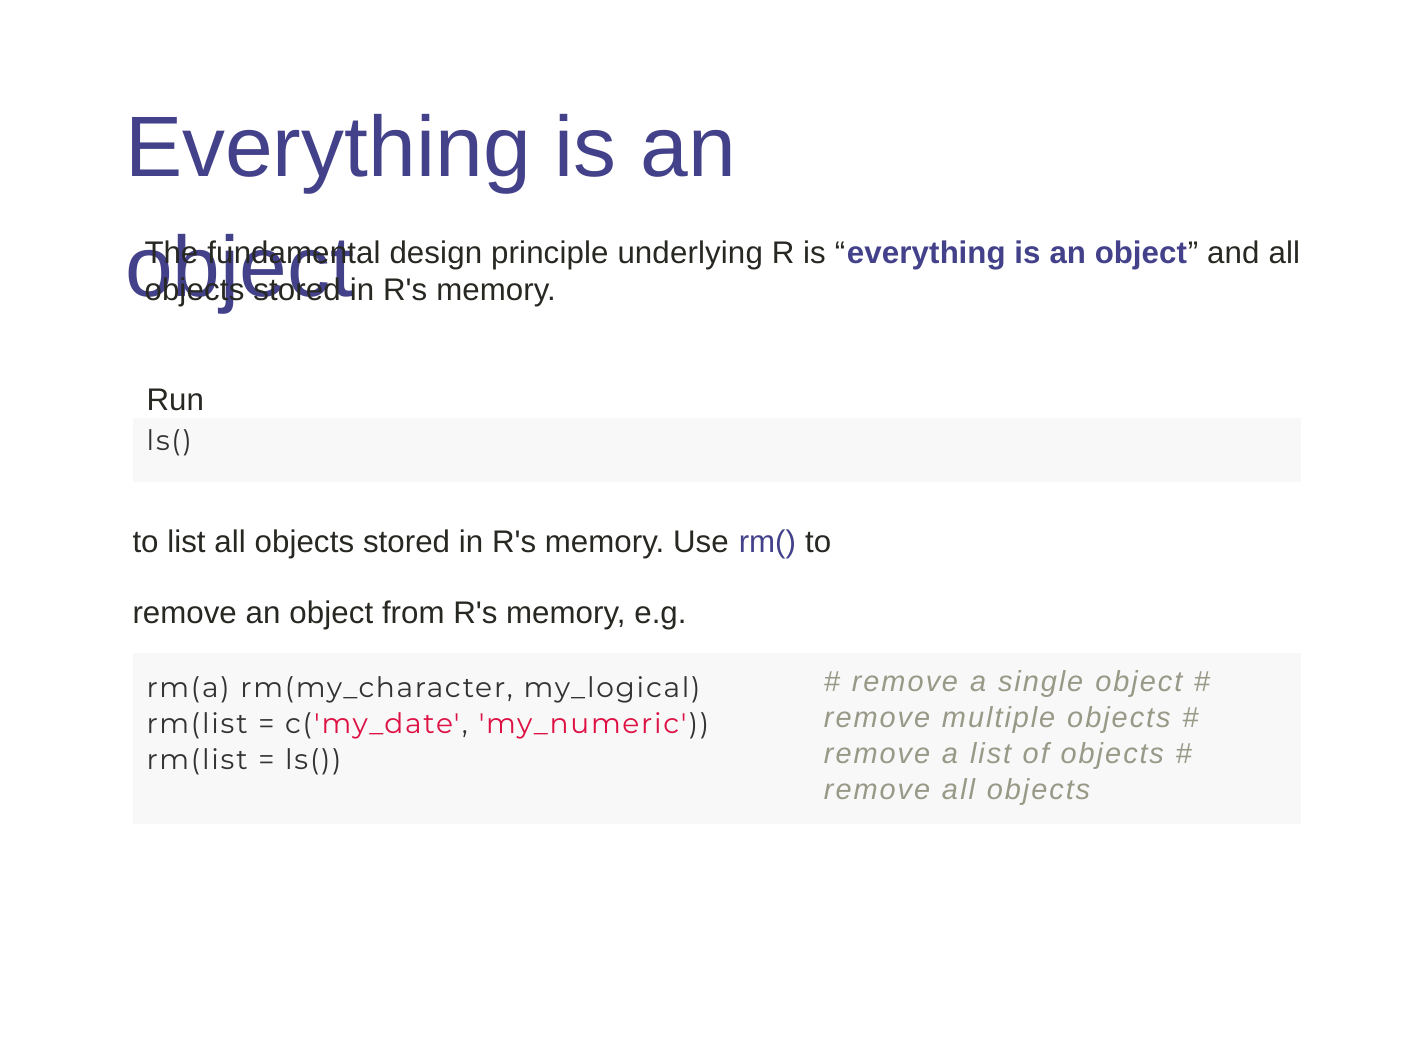

Everything is an object
The fundamental design principle underlying R is “everything is an object” and all objects stored in R's memory.
Run
ls()

to list all objects stored in R's memory. Use rm() to remove an object from R's memory, e.g.

# remove a single object # remove multiple objects # remove a list of objects # remove all objects
rm(a) rm(my_character, my_logical) rm(list = c('my_date', 'my_numeric')) rm(list = ls())